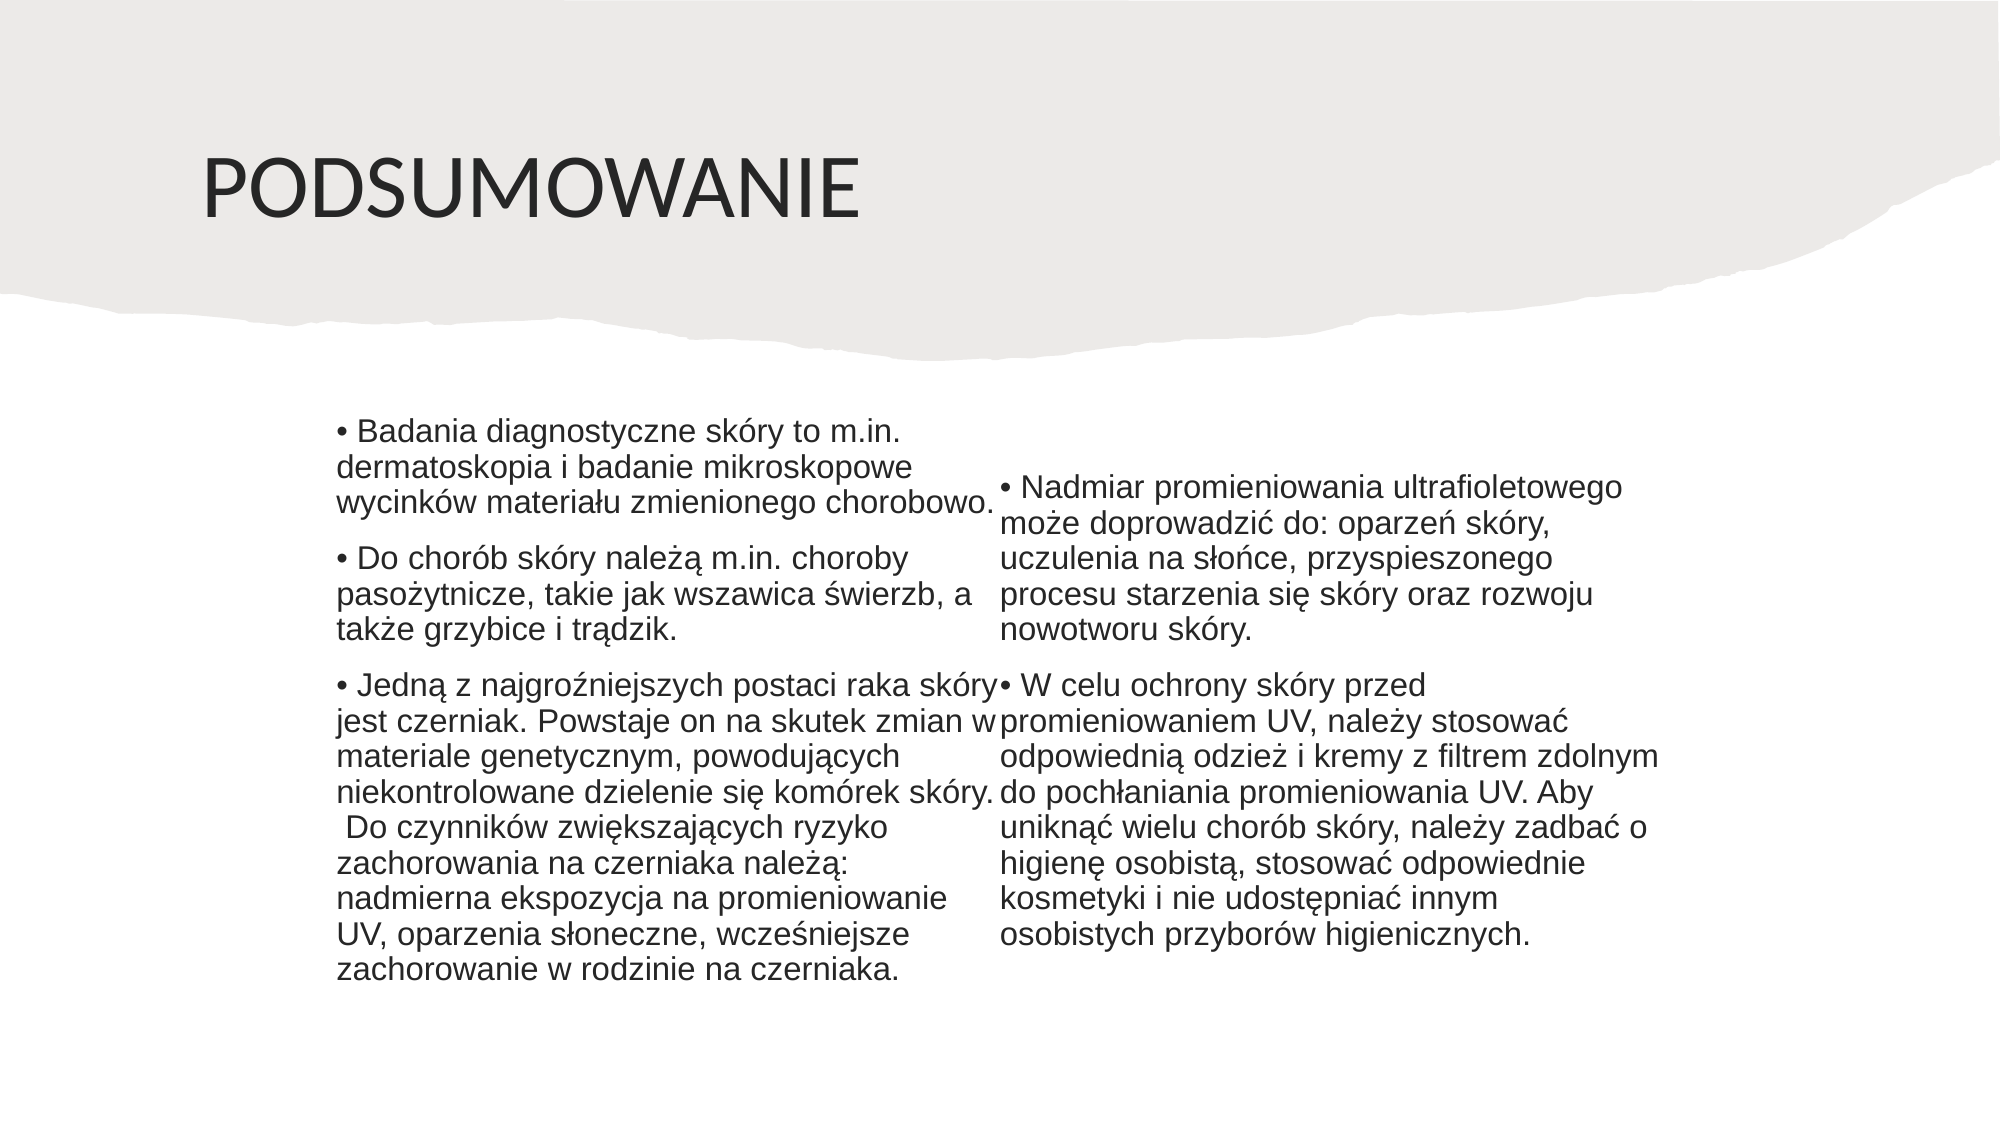

# PODSUMOWANIE
• Badania diagnostyczne skóry to m.in. dermatoskopia i badanie mikroskopowe wycinków materiału zmienionego chorobowo.
• Do chorób skóry należą m.in. choroby pasożytnicze, takie jak wszawica świerzb, a także grzybice i trądzik.
• Jedną z najgroźniejszych postaci raka skóry jest czerniak. Powstaje on na skutek zmian w materiale genetycznym, powodujących niekontrolowane dzielenie się komórek skóry.  Do czynników zwiększających ryzyko zachorowania na czerniaka należą: nadmierna ekspozycja na promieniowanie UV, oparzenia słoneczne, wcześniejsze zachorowanie w rodzinie na czerniaka.

• Nadmiar promieniowania ultrafioletowego może doprowadzić do: oparzeń skóry, uczulenia na słońce, przyspieszonego procesu starzenia się skóry oraz rozwoju nowotworu skóry.
• W celu ochrony skóry przed promieniowaniem UV, należy stosować odpowiednią odzież i kremy z filtrem zdolnym do pochłaniania promieniowania UV. Aby uniknąć wielu chorób skóry, należy zadbać o higienę osobistą, stosować odpowiednie kosmetyki i nie udostępniać innym osobistych przyborów higienicznych.